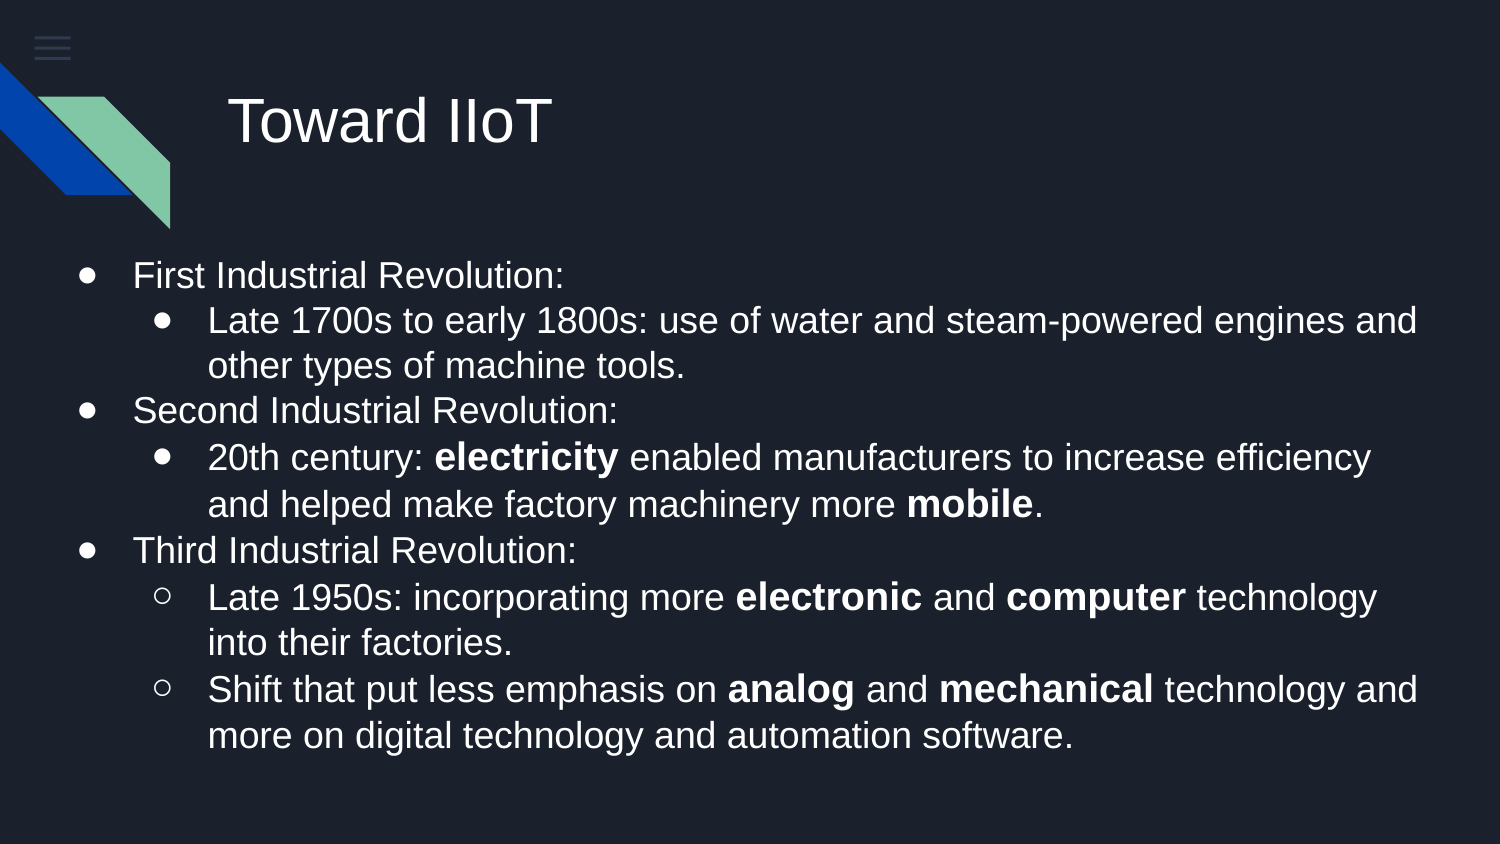

# Toward IIoT
First Industrial Revolution:
Late 1700s to early 1800s: use of water and steam-powered engines and other types of machine tools.
Second Industrial Revolution:
20th century: electricity enabled manufacturers to increase efficiency and helped make factory machinery more mobile.
Third Industrial Revolution:
Late 1950s: incorporating more electronic and computer technology into their factories.
Shift that put less emphasis on analog and mechanical technology and more on digital technology and automation software.